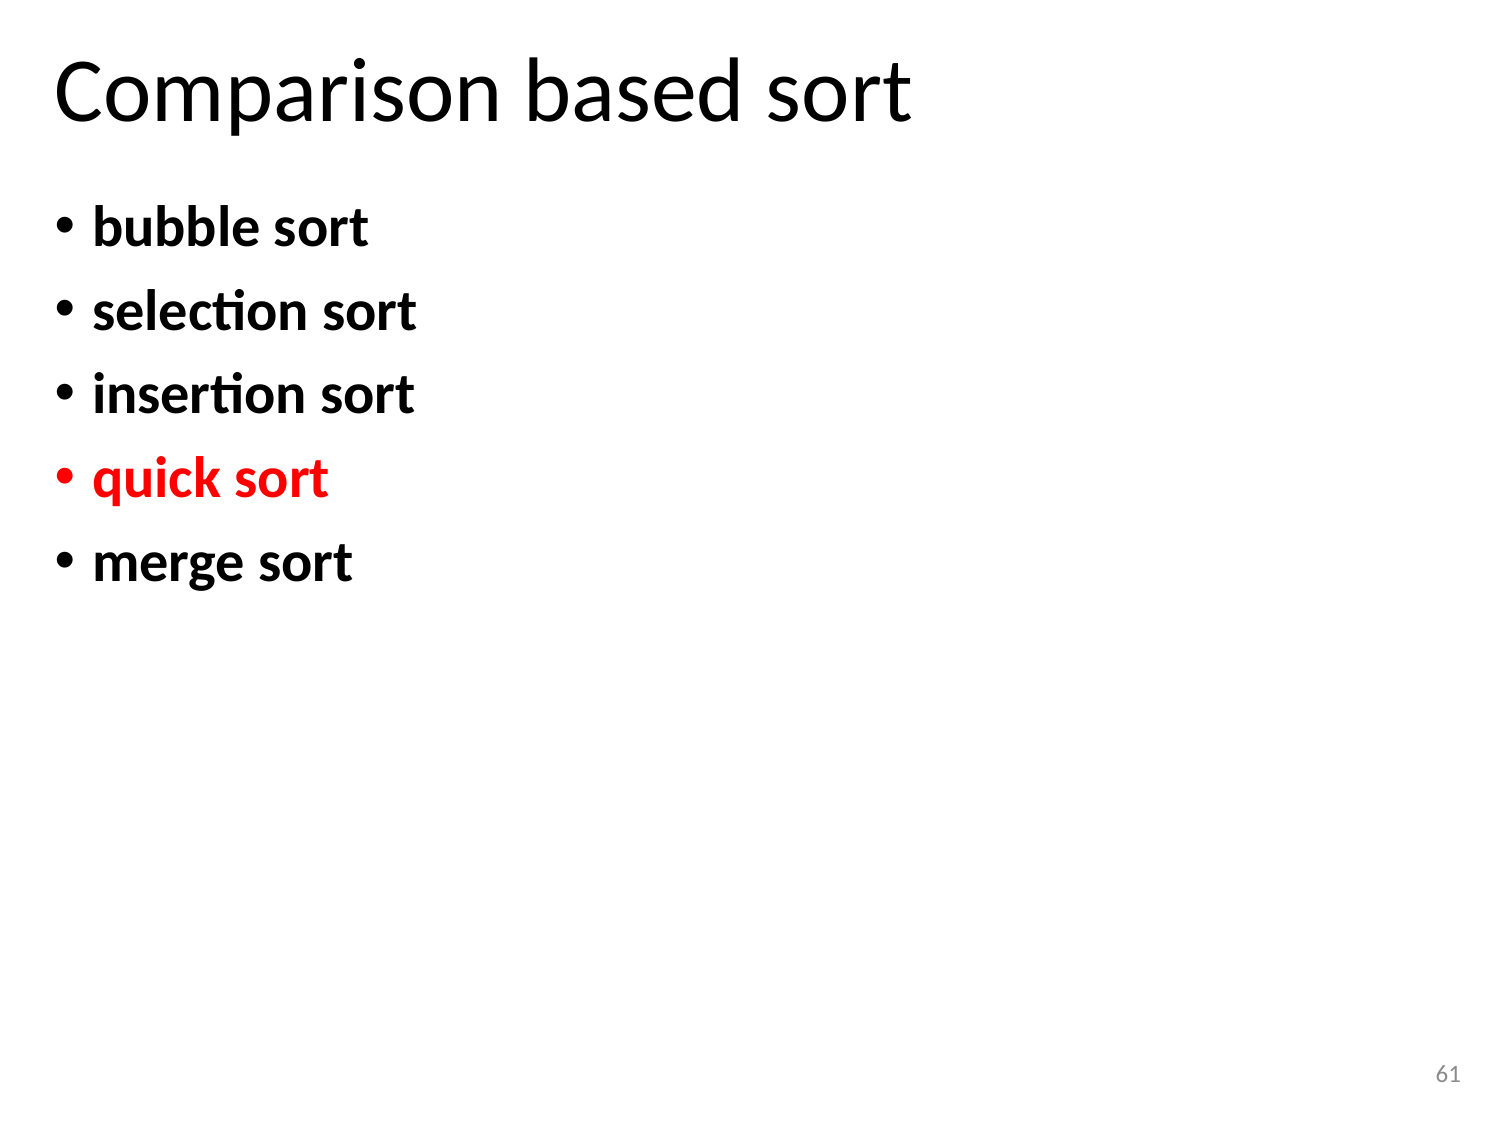

# Comparison based sort
bubble sort
selection sort
insertion sort
quick sort
merge sort

61